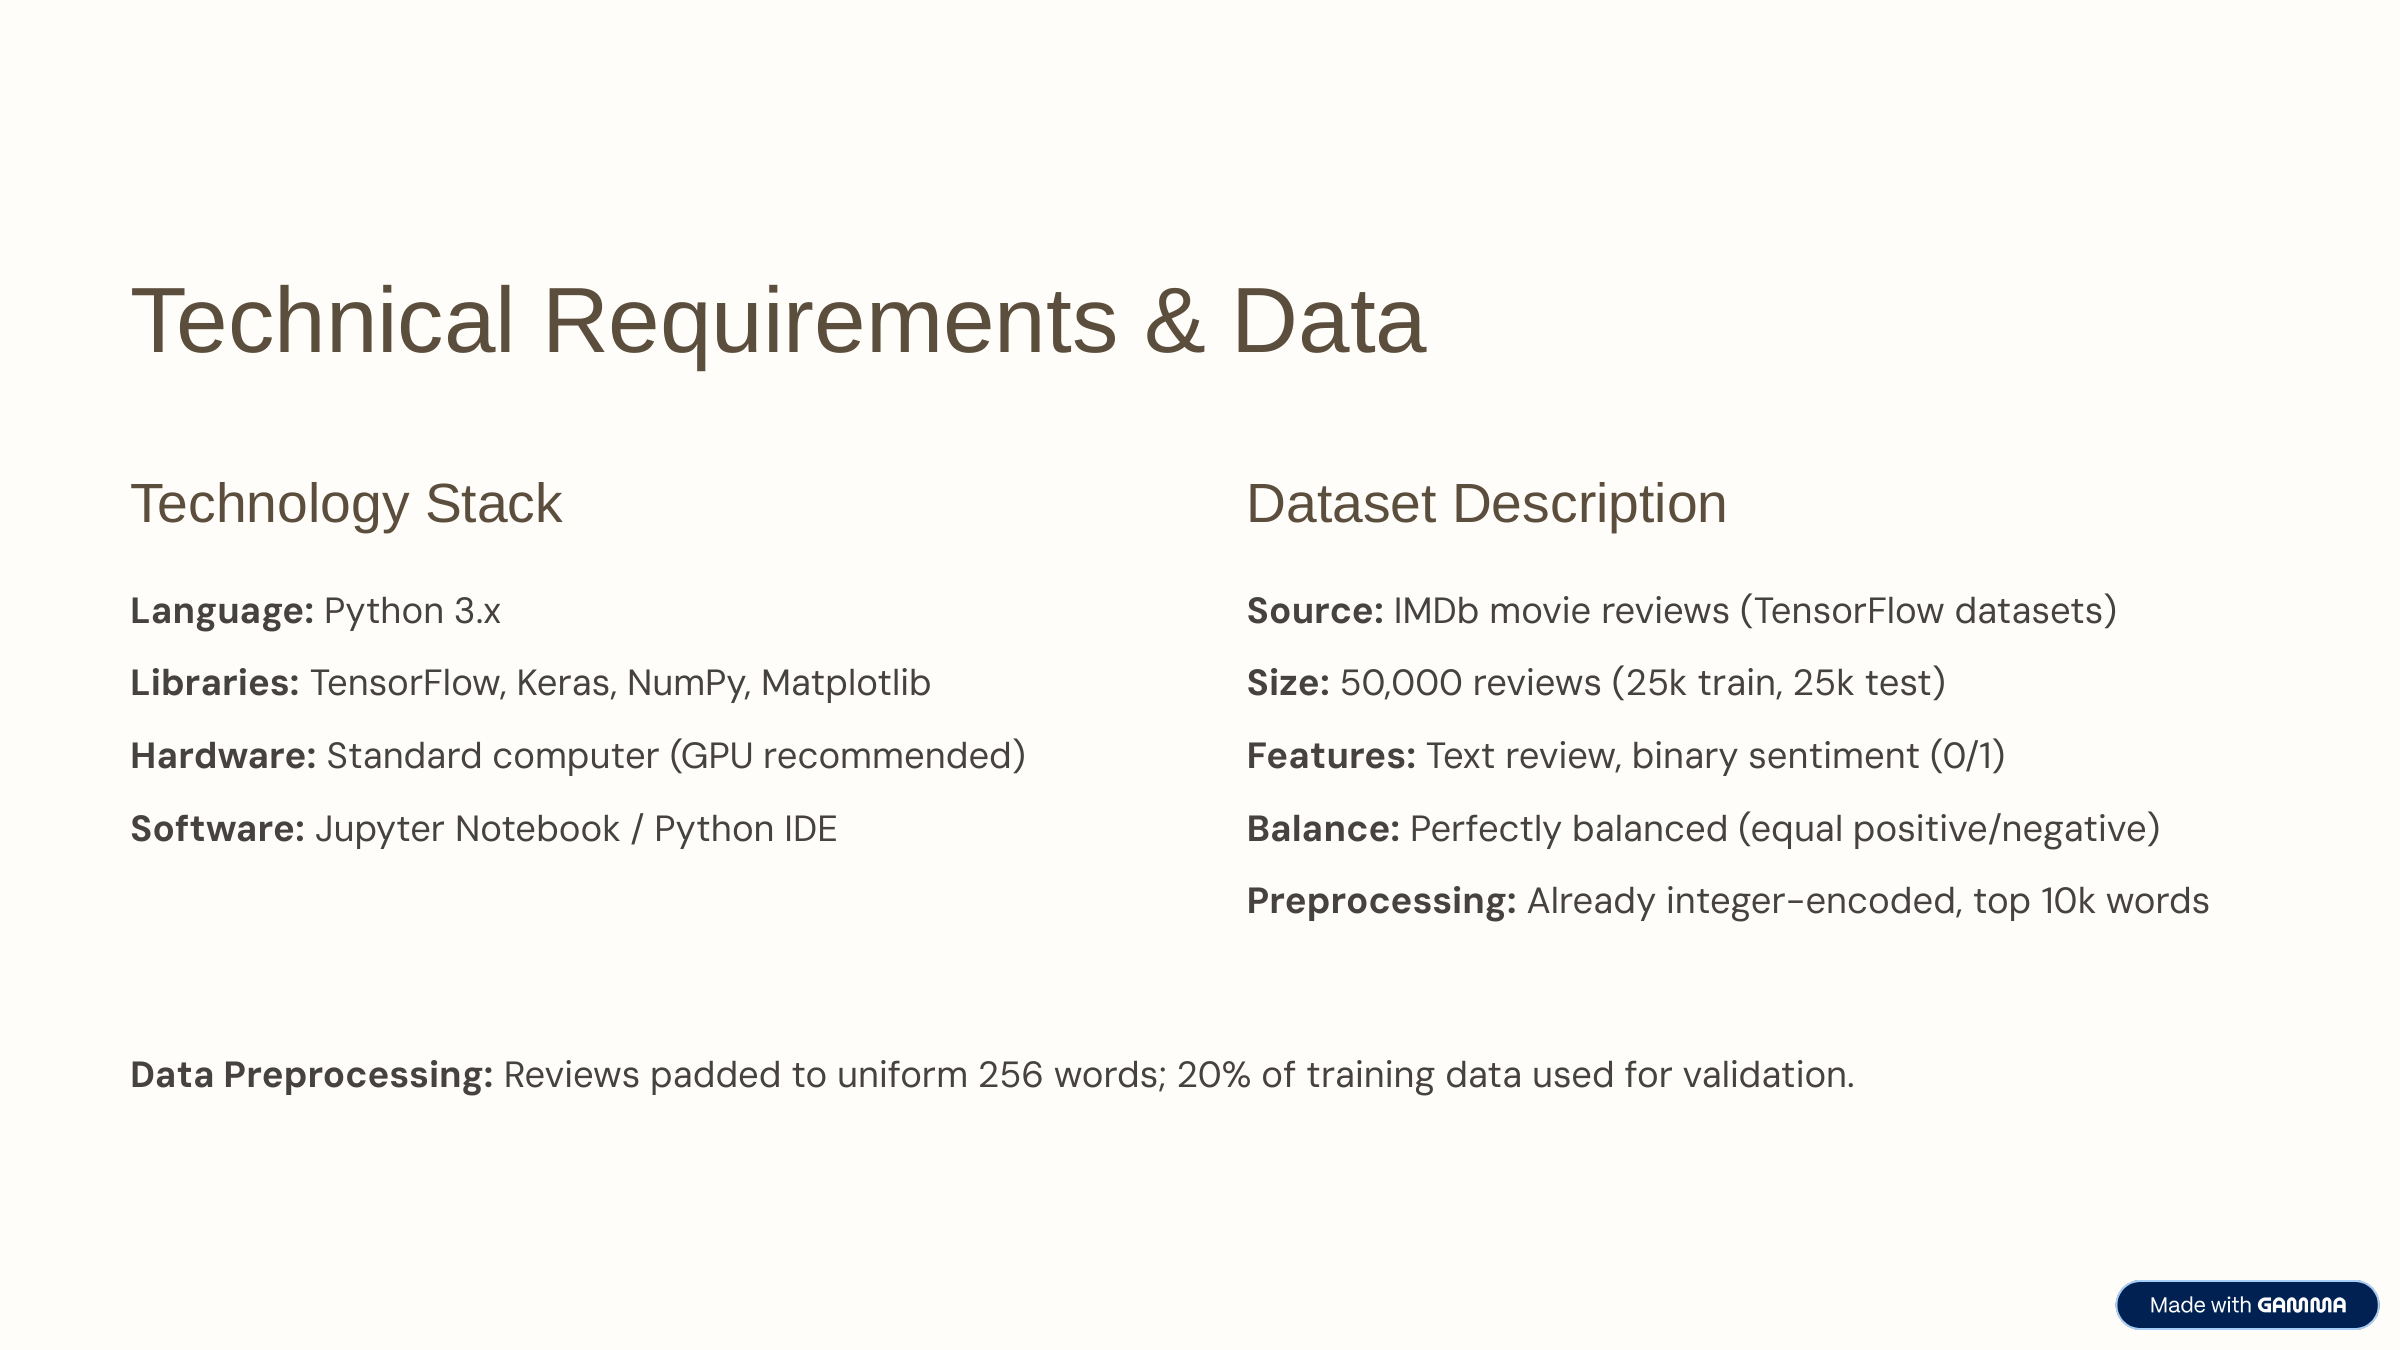

Technical Requirements & Data
Technology Stack
Dataset Description
Language: Python 3.x
Source: IMDb movie reviews (TensorFlow datasets)
Libraries: TensorFlow, Keras, NumPy, Matplotlib
Size: 50,000 reviews (25k train, 25k test)
Hardware: Standard computer (GPU recommended)
Features: Text review, binary sentiment (0/1)
Software: Jupyter Notebook / Python IDE
Balance: Perfectly balanced (equal positive/negative)
Preprocessing: Already integer-encoded, top 10k words
Data Preprocessing: Reviews padded to uniform 256 words; 20% of training data used for validation.